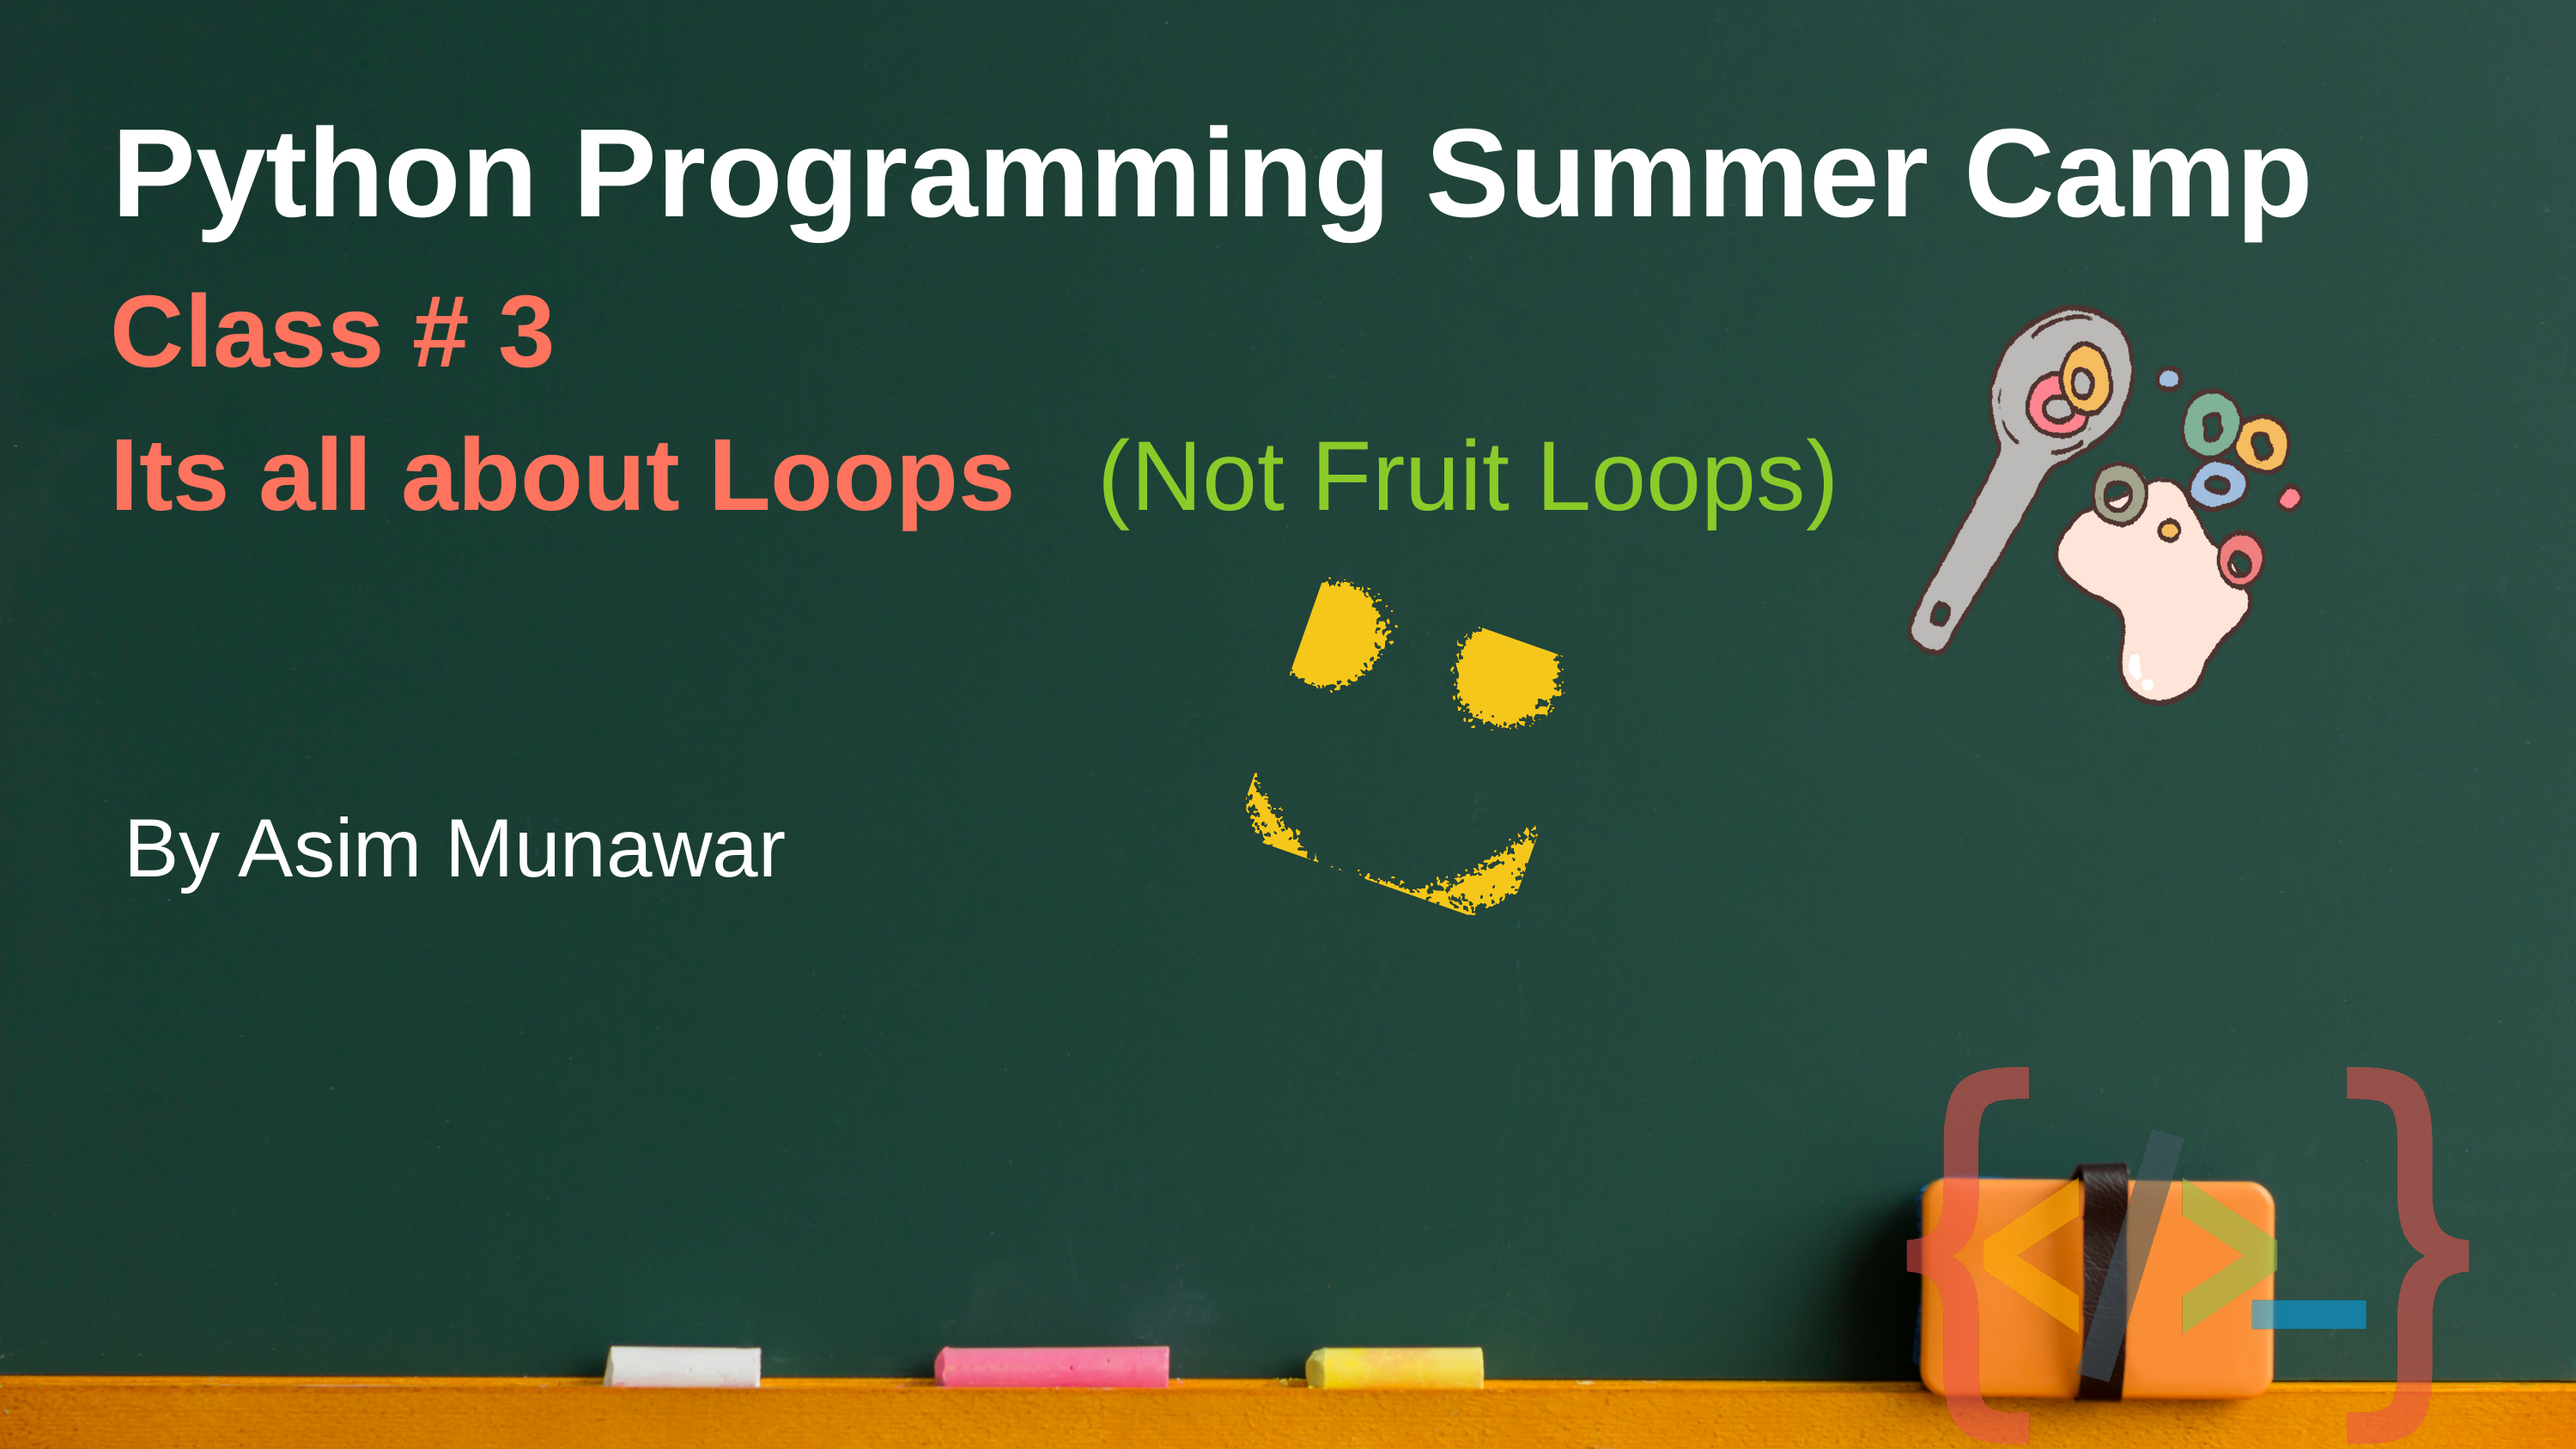

Python Programming Summer Camp
Class # 3
Its all about Loops

(Not Fruit Loops)

By Asim Munawar